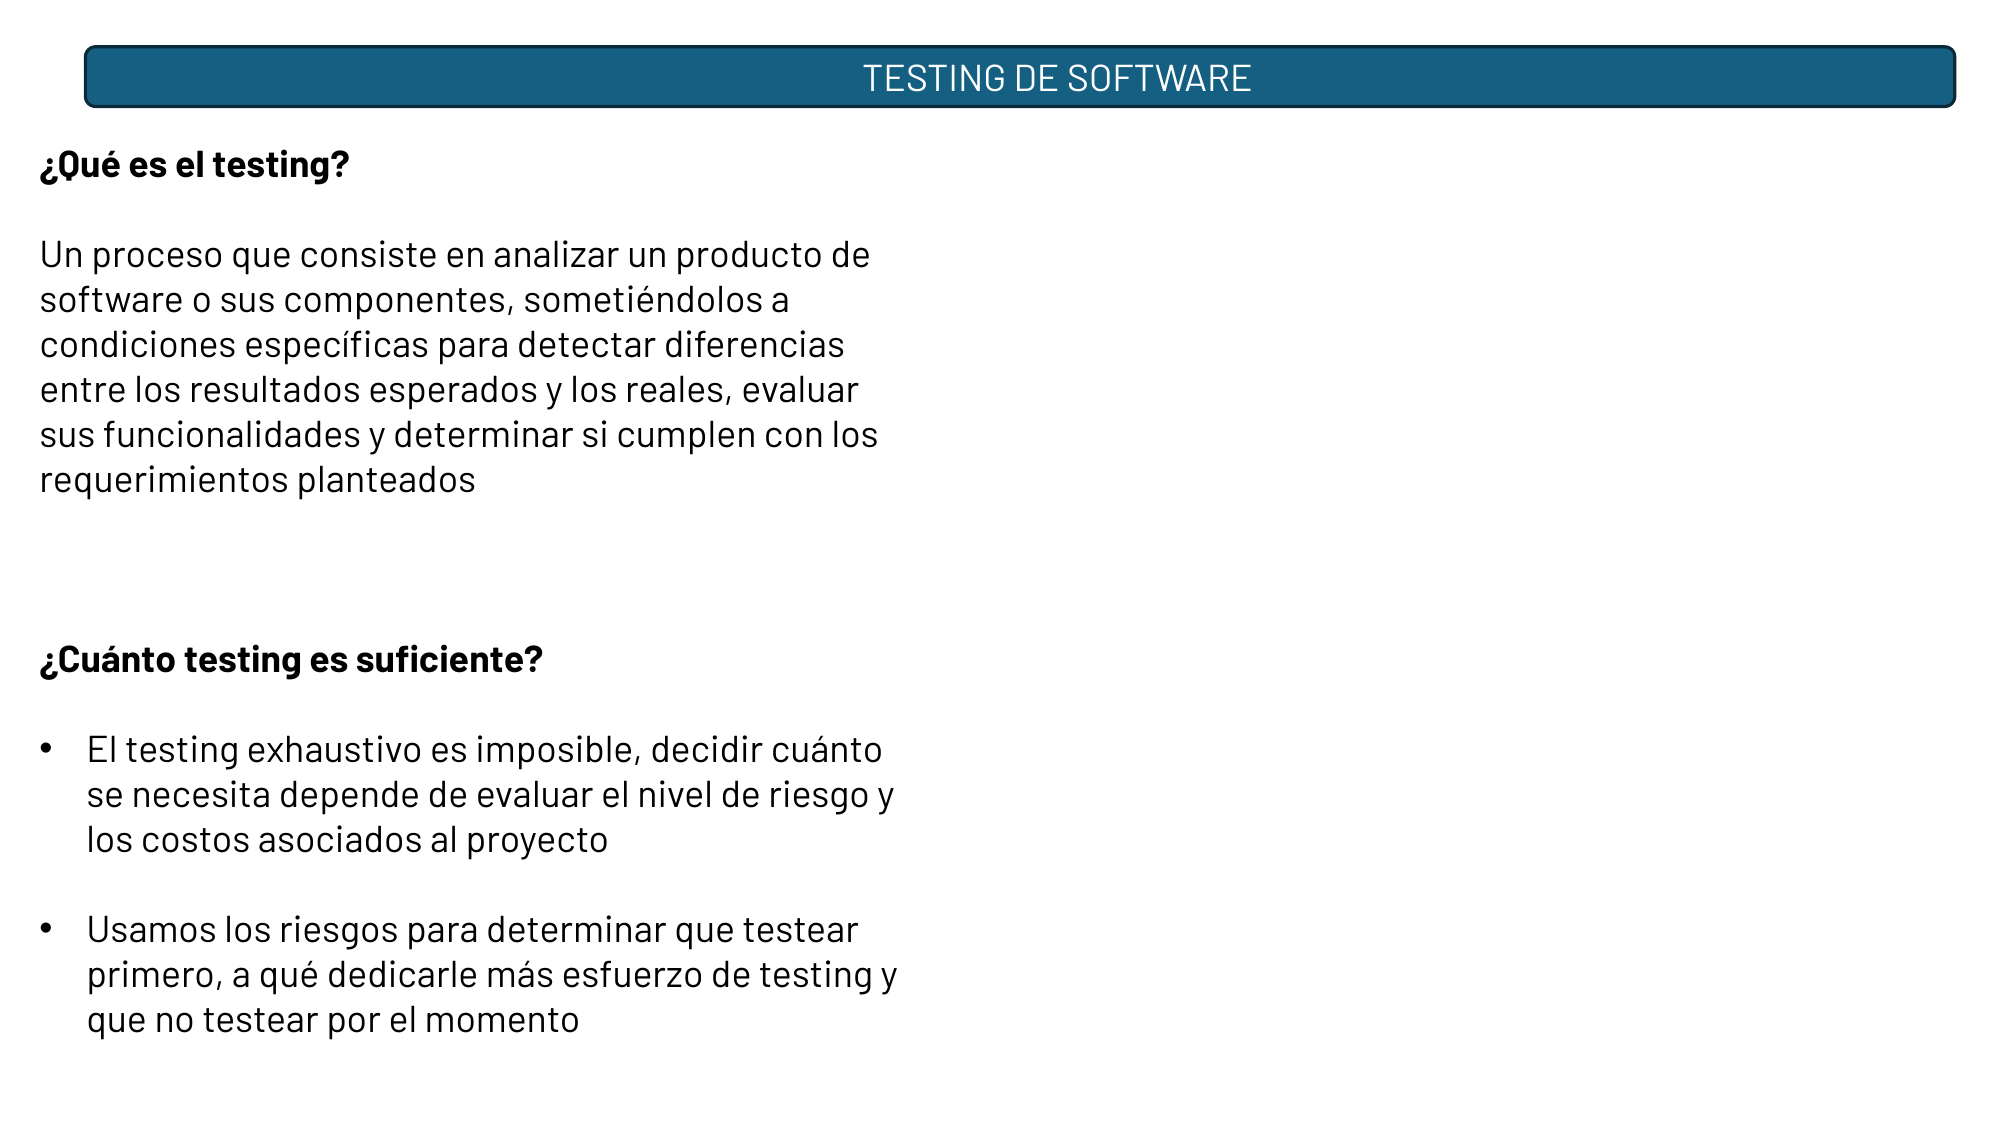

TESTING DE SOFTWARE
¿Qué es el testing?

Un proceso que consiste en analizar un producto de software o sus componentes, sometiéndolos a condiciones específicas para detectar diferencias entre los resultados esperados y los reales, evaluar sus funcionalidades y determinar si cumplen con los requerimientos planteados

¿Cuánto testing es suficiente?

El testing exhaustivo es imposible, decidir cuánto se necesita depende de evaluar el nivel de riesgo y los costos asociados al proyecto

Usamos los riesgos para determinar que testear primero, a qué dedicarle más esfuerzo de testing y que no testear por el momento